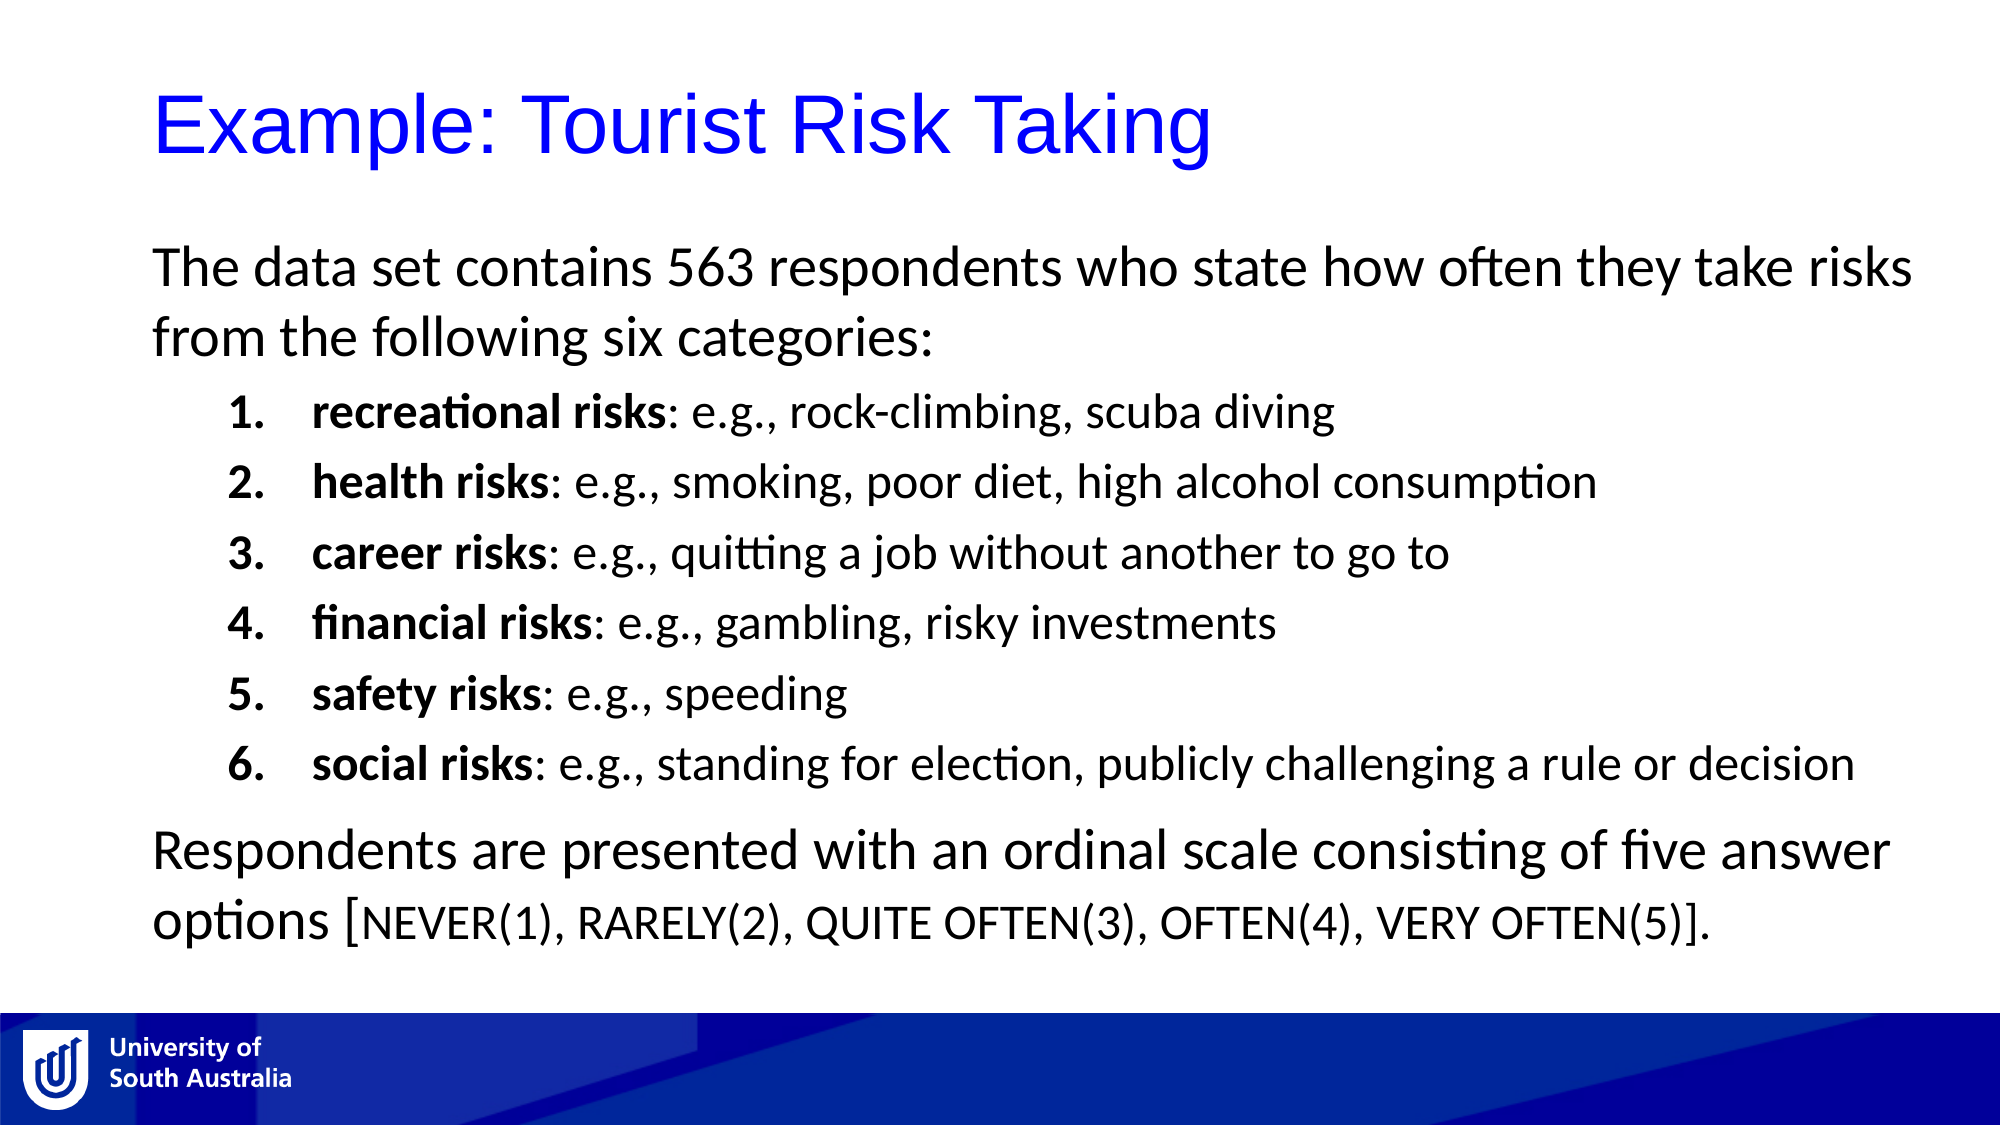

# Example: Tourist Risk Taking
The data set contains 563 respondents who state how often they take risks from the following six categories:
recreational risks: e.g., rock-climbing, scuba diving
health risks: e.g., smoking, poor diet, high alcohol consumption
career risks: e.g., quitting a job without another to go to
financial risks: e.g., gambling, risky investments
safety risks: e.g., speeding
social risks: e.g., standing for election, publicly challenging a rule or decision
Respondents are presented with an ordinal scale consisting of five answer options [NEVER(1), RARELY(2), QUITE OFTEN(3), OFTEN(4), VERY OFTEN(5)].